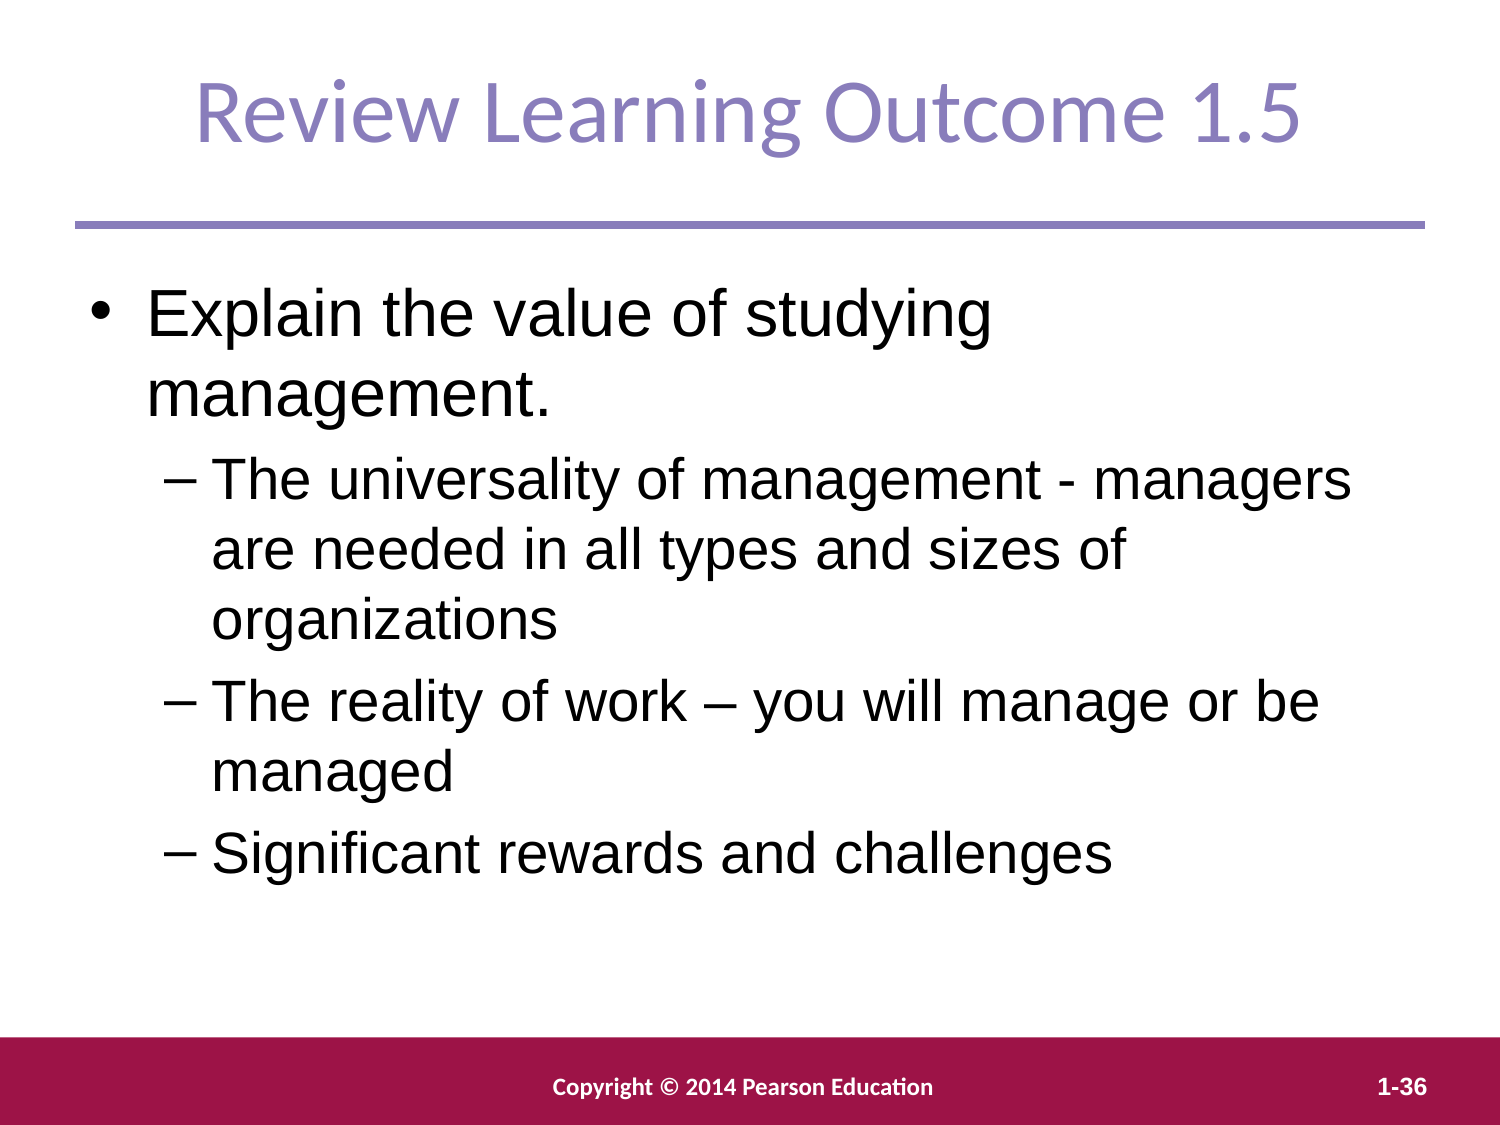

Review Learning Outcome 1.5
Explain the value of studying management.
The universality of management - managers are needed in all types and sizes of organizations
The reality of work – you will manage or be managed
Significant rewards and challenges